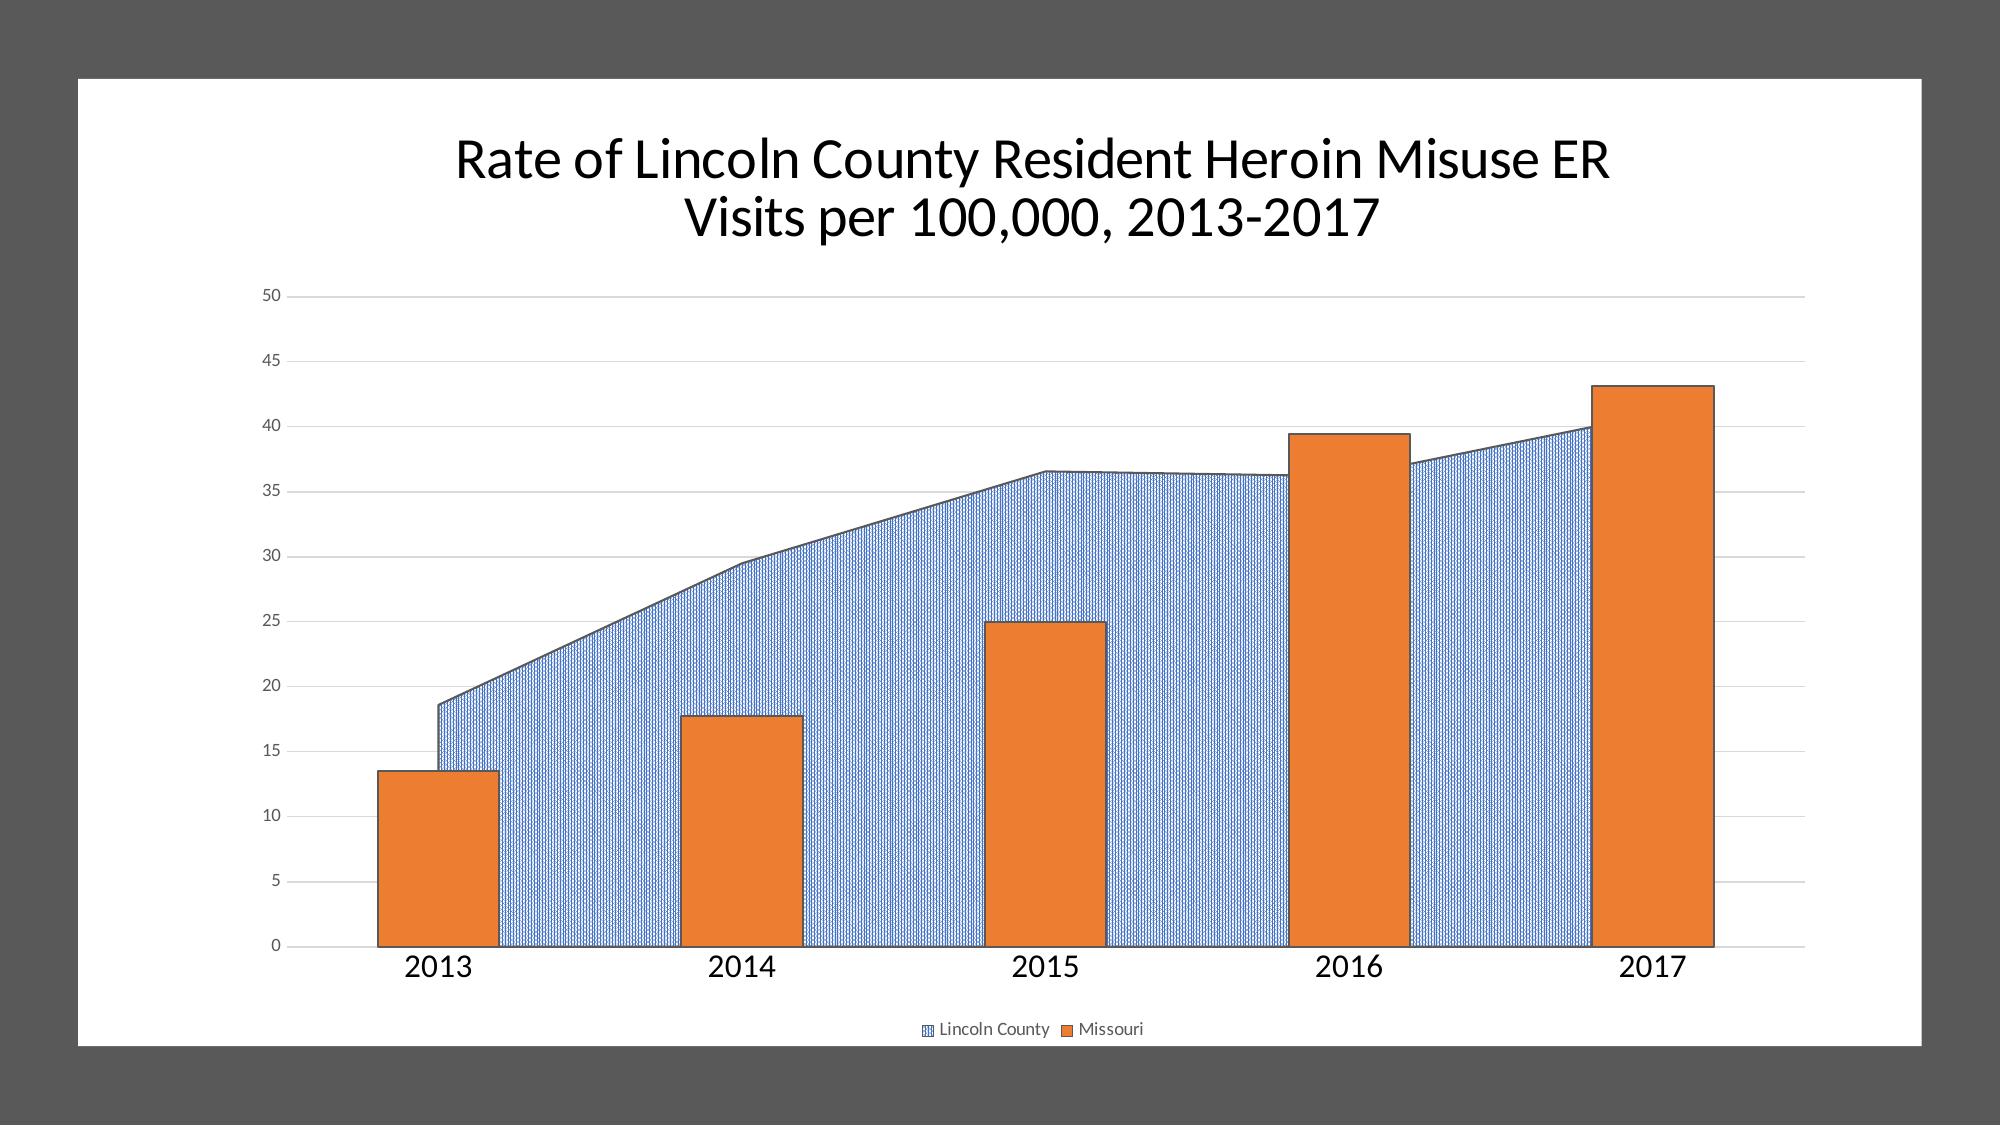

### Chart: Rate of Lincoln County Resident Heroin Misuse ER Visits per 100,000, 2013-2017

| Category | Lincoln County | Missouri |
|---|---|---|
| 2013 | 18.6 | 13.5485731235019 |
| 2014 | 29.5 | 17.7617579291736 |
| 2015 | 36.5657452098874 | 25.0013478701679 |
| 2016 | 36.1879602656196 | 39.471524700475996 |
| 2017 | 40.93765017887969 | 43.1338218234566 |